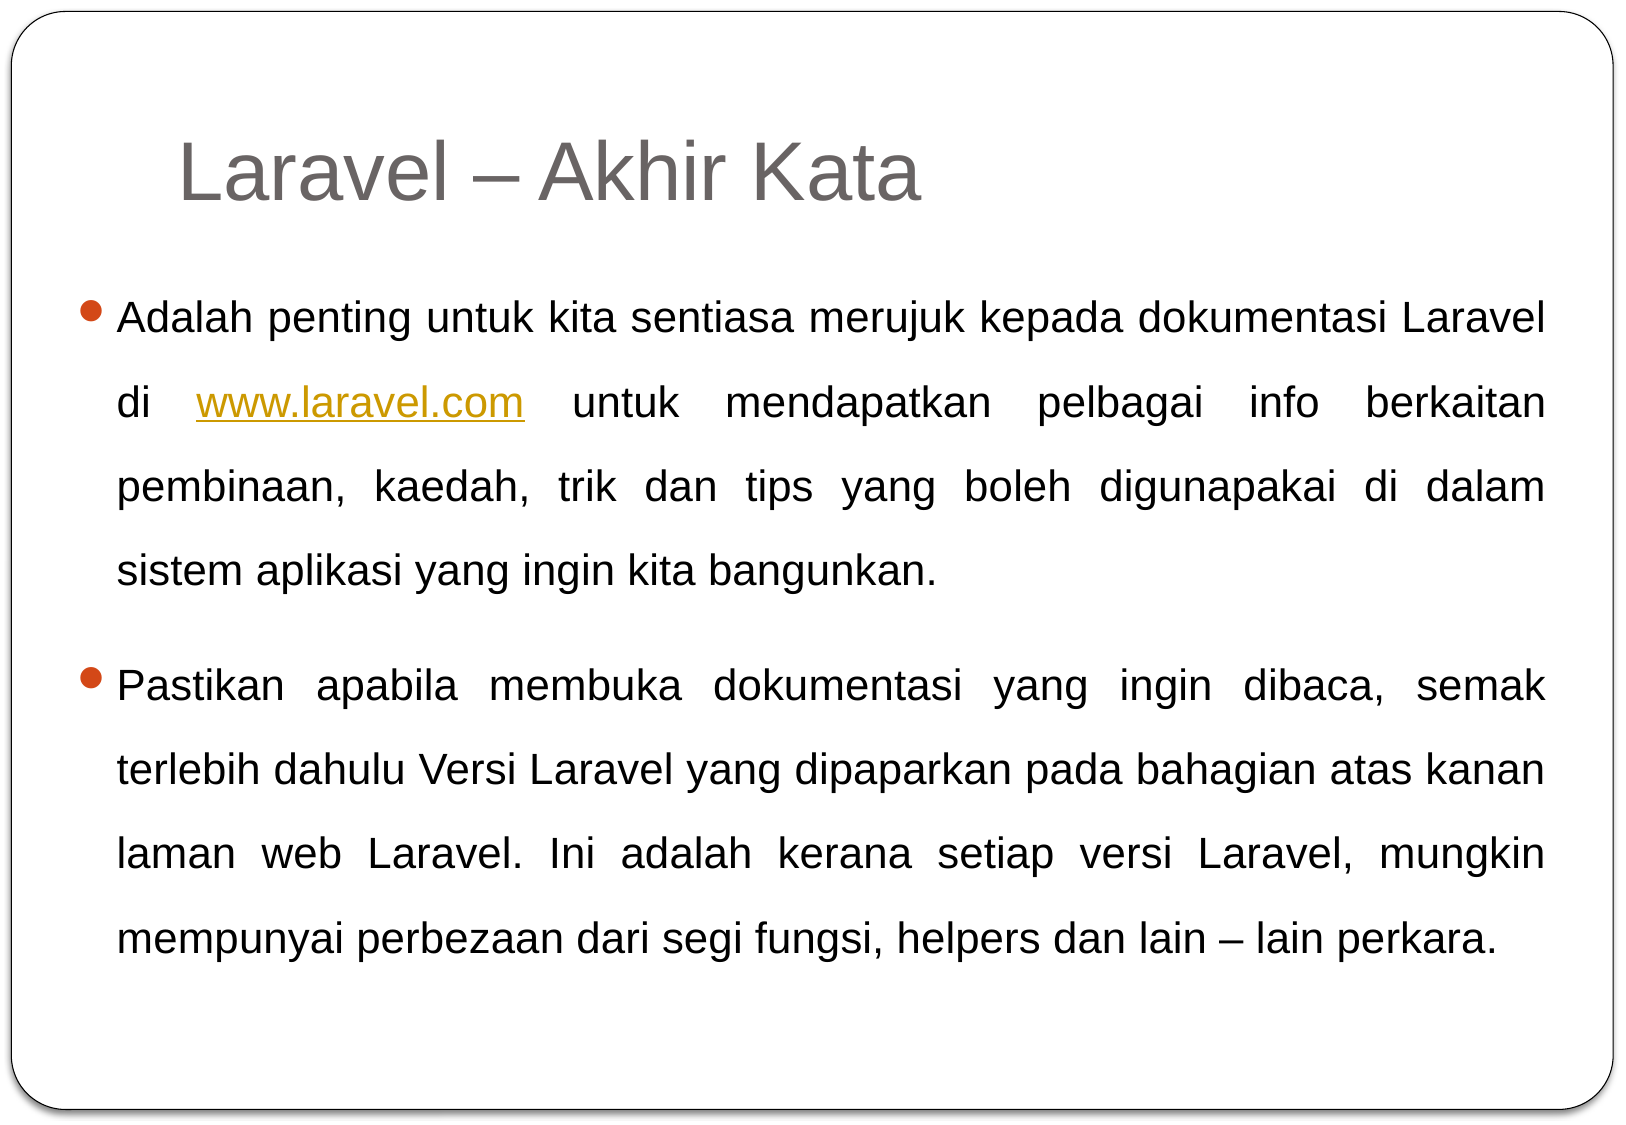

# Laravel – Akhir Kata
Adalah penting untuk kita sentiasa merujuk kepada dokumentasi Laravel di www.laravel.com untuk mendapatkan pelbagai info berkaitan pembinaan, kaedah, trik dan tips yang boleh digunapakai di dalam sistem aplikasi yang ingin kita bangunkan.
Pastikan apabila membuka dokumentasi yang ingin dibaca, semak terlebih dahulu Versi Laravel yang dipaparkan pada bahagian atas kanan laman web Laravel. Ini adalah kerana setiap versi Laravel, mungkin mempunyai perbezaan dari segi fungsi, helpers dan lain – lain perkara.